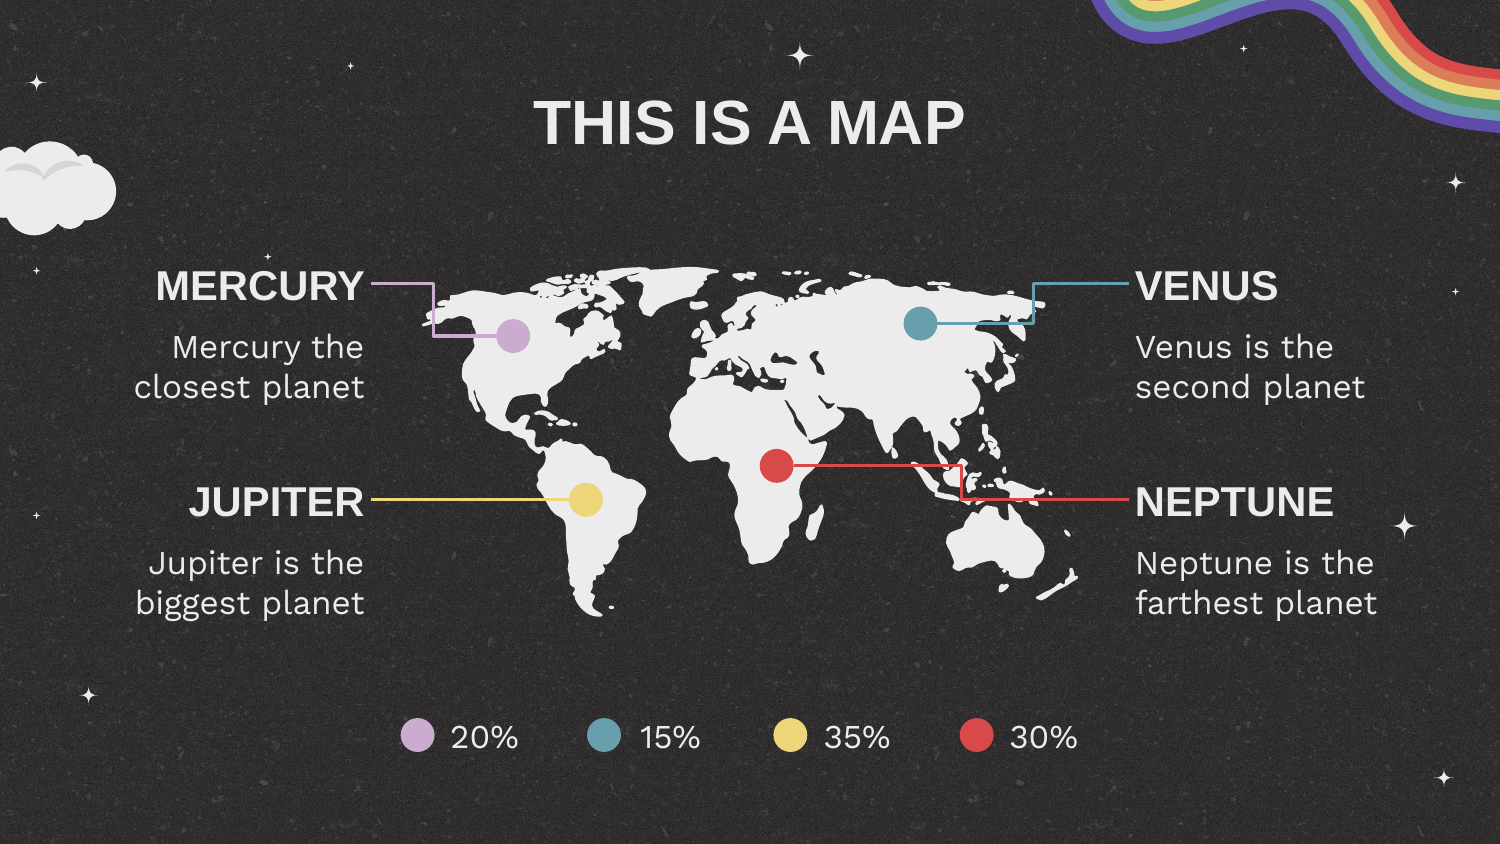

# THIS IS A MAP
MERCURY
VENUS

Mercury the closest planet
Venus is the second planet

JUPITER
NEPTUNE

Jupiter is the biggest planet
Neptune is the farthest planet
20%
15%
35%
30%